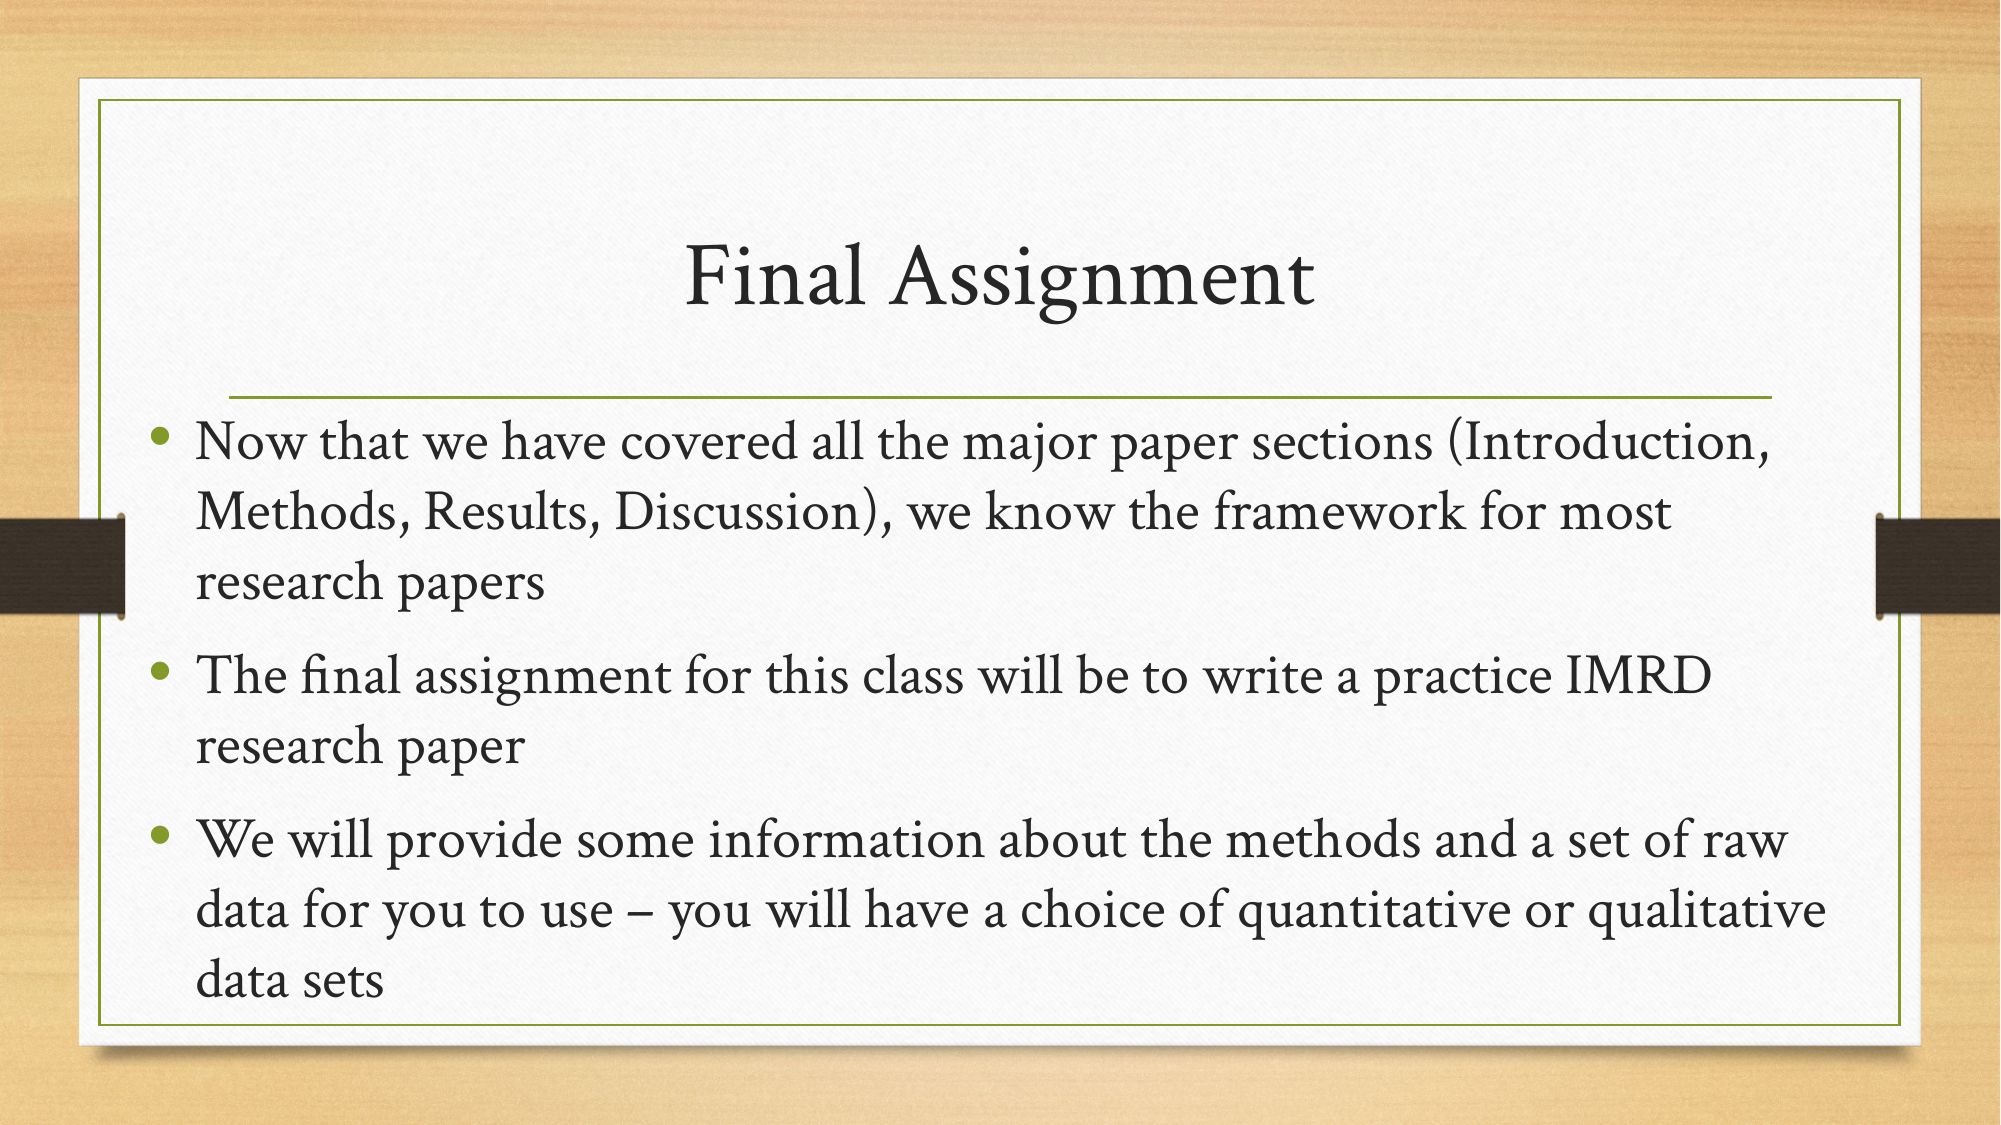

# Final Assignment
Now that we have covered all the major paper sections (Introduction, Methods, Results, Discussion), we know the framework for most research papers
The final assignment for this class will be to write a practice IMRD research paper
We will provide some information about the methods and a set of raw data for you to use – you will have a choice of quantitative or qualitative data sets